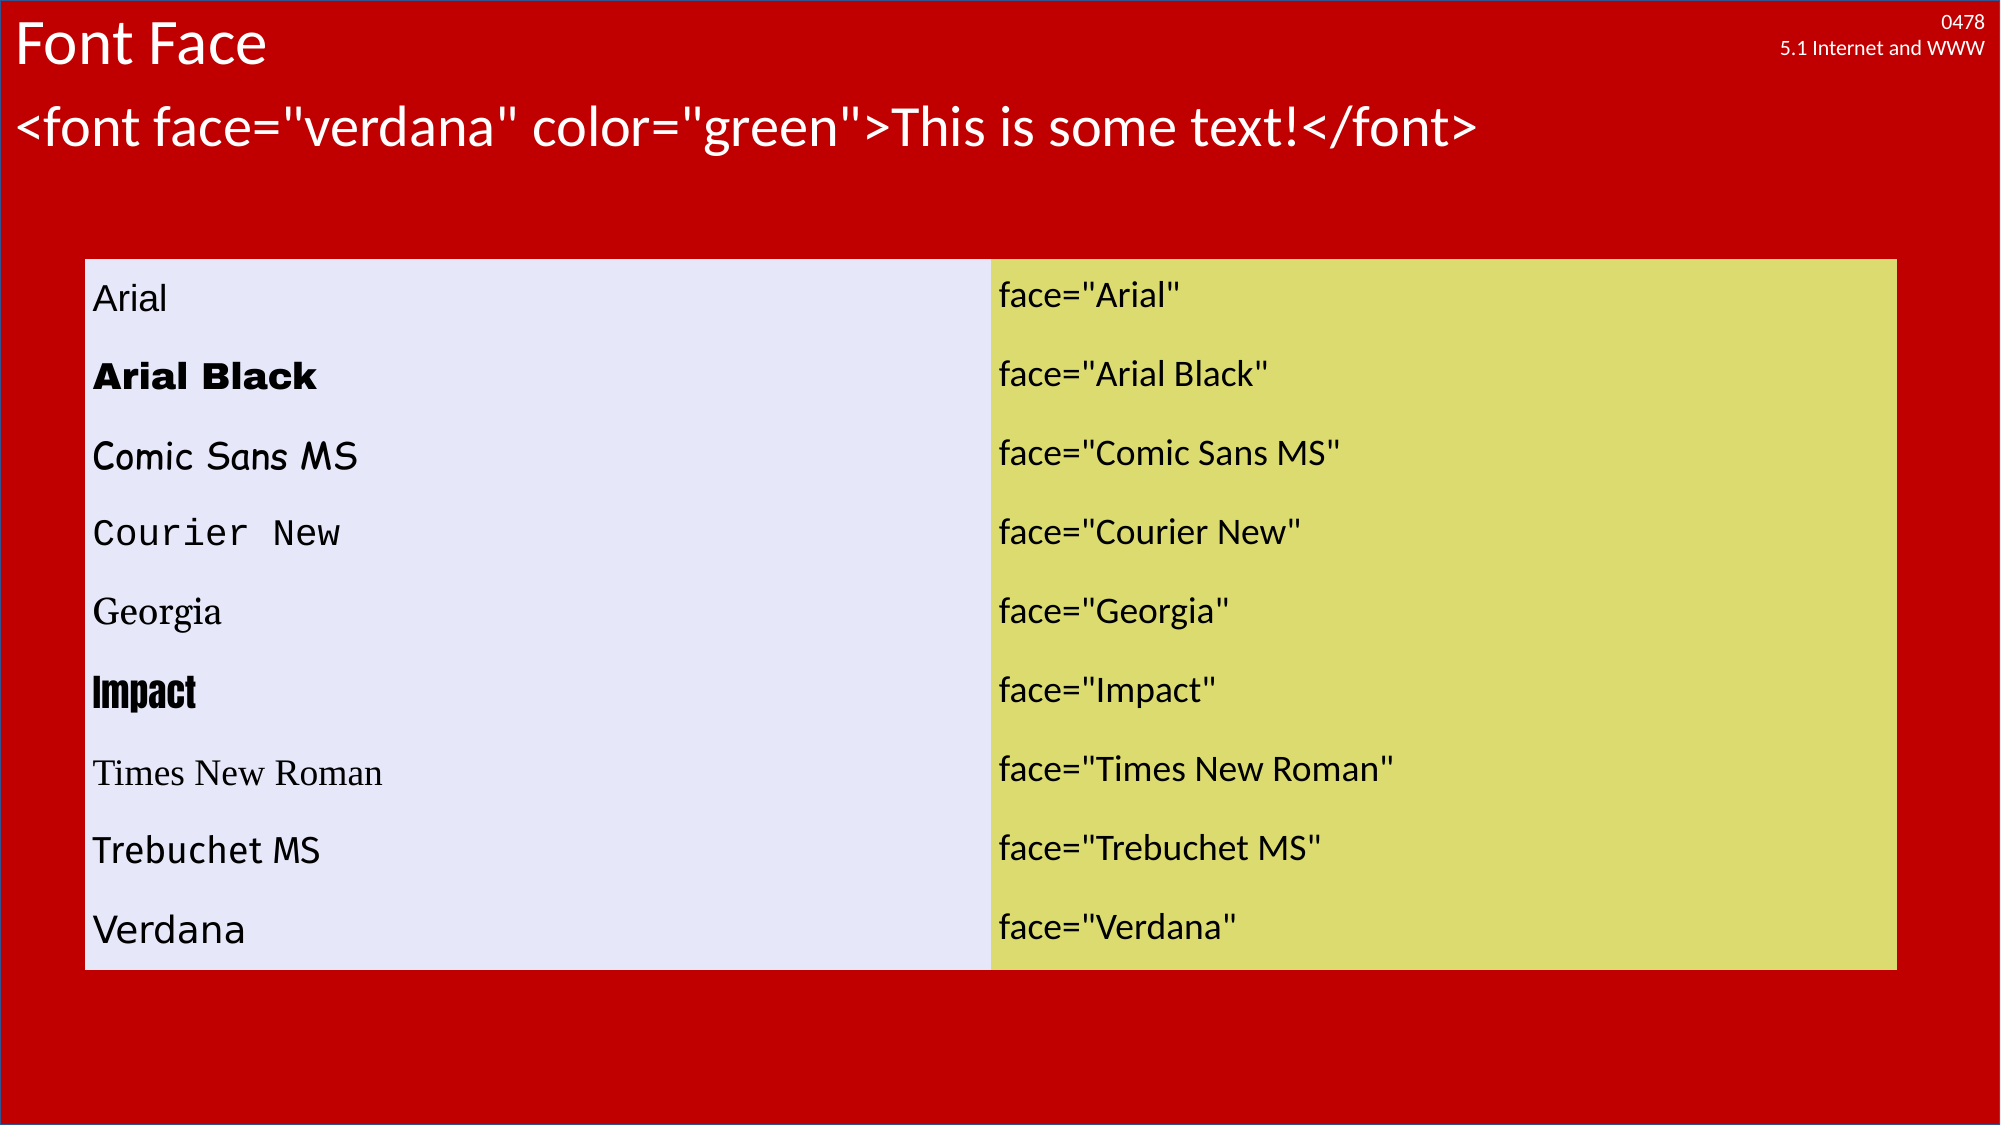

# Font Face
<font face="verdana" color="green">This is some text!</font>

| Arial | face="Arial" |
| --- | --- |
| Arial Black | face="Arial Black" |
| Comic Sans MS | face="Comic Sans MS" |
| Courier New | face="Courier New" |
| Georgia | face="Georgia" |
| Impact | face="Impact" |
| Times New Roman | face="Times New Roman" |
| Trebuchet MS | face="Trebuchet MS" |
| Verdana | face="Verdana" |